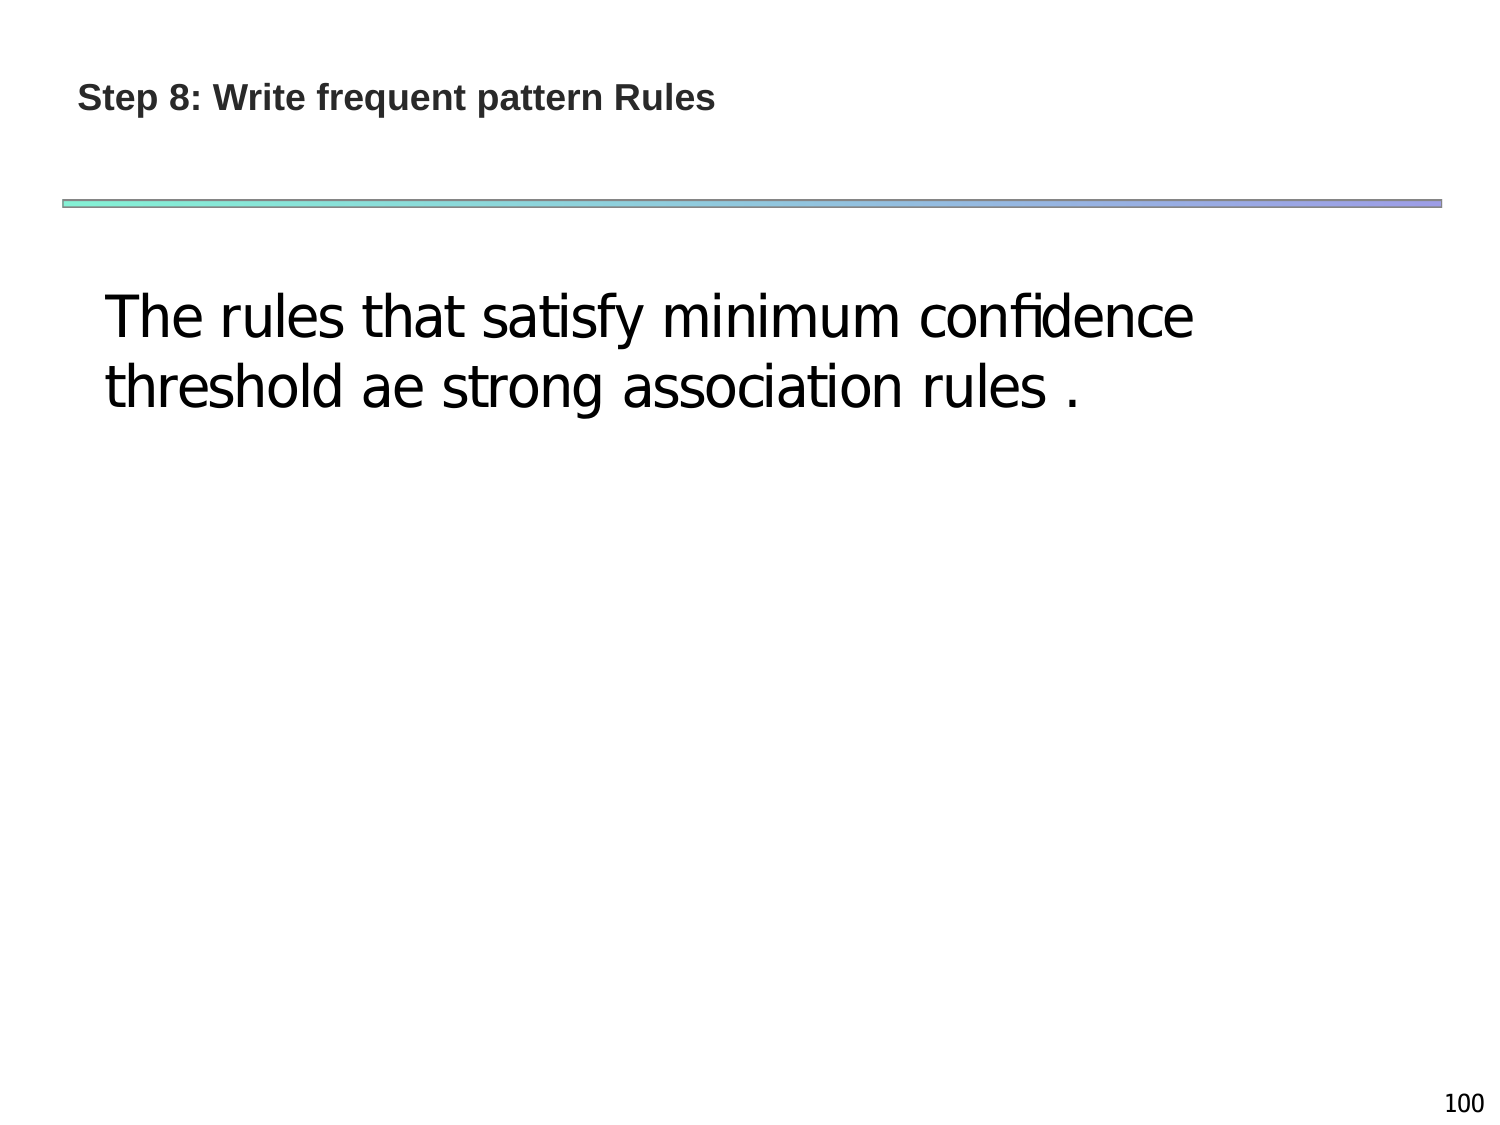

Step 8: Write frequent pattern Rules

The rules that satisfy minimum confidence threshold ae strong association rules .

100